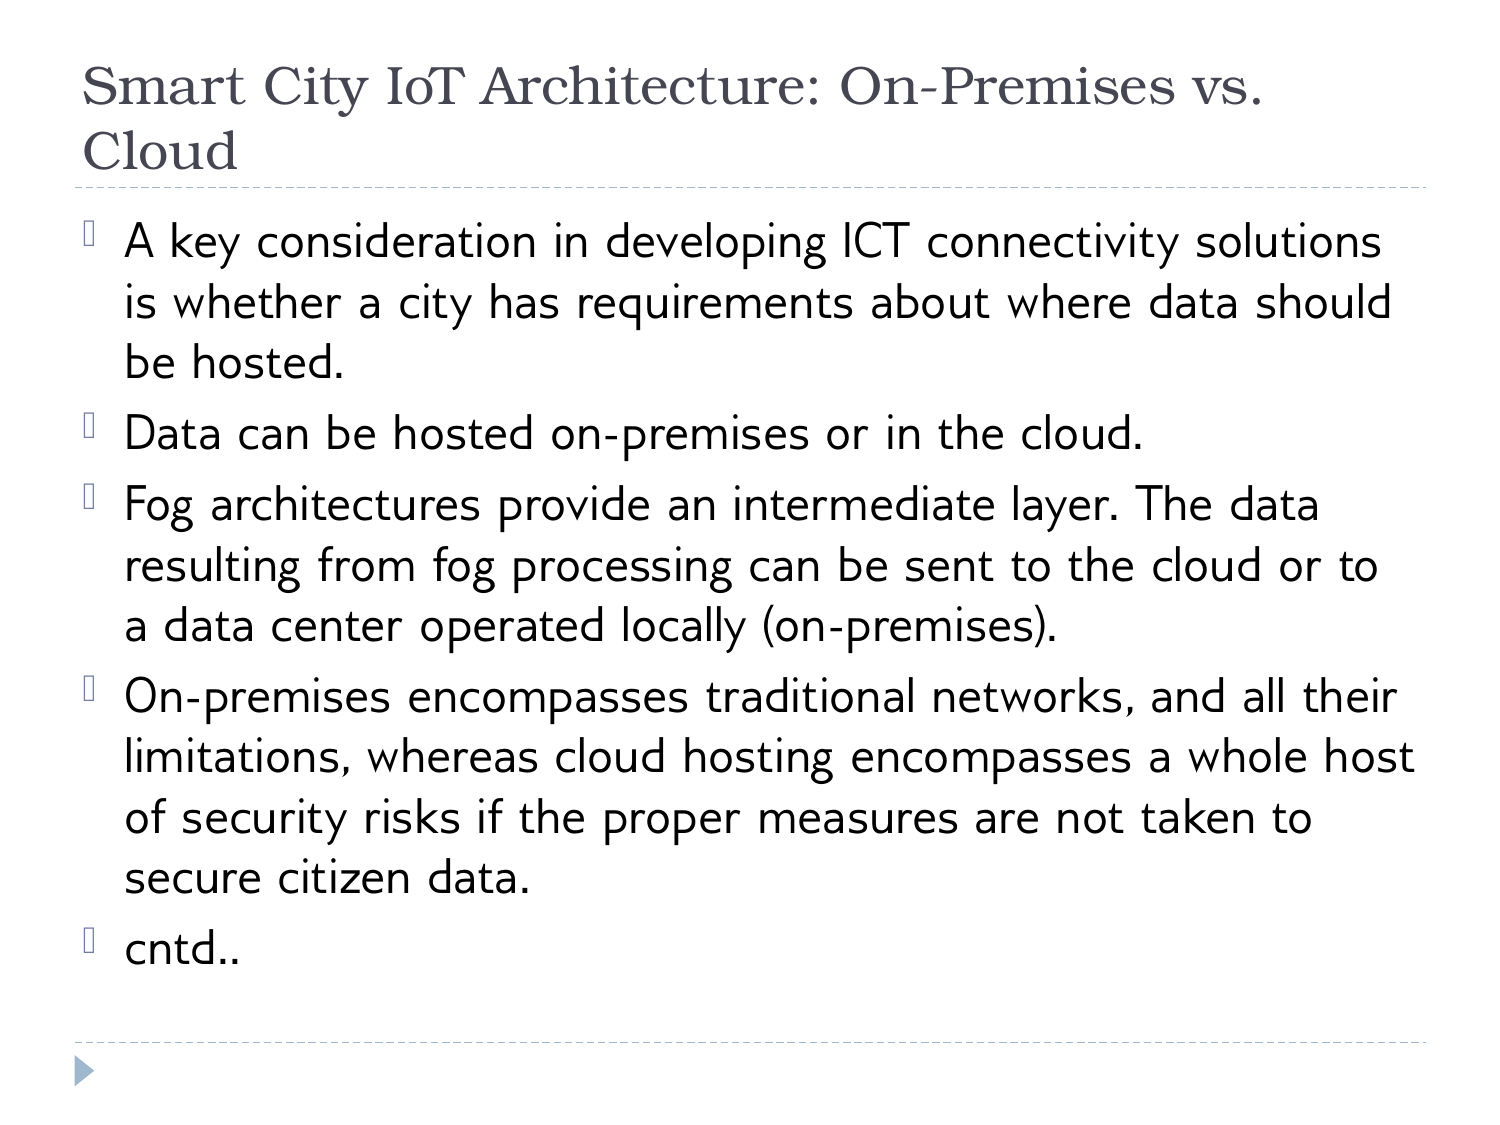

# Smart City IoT Architecture: On-Premises vs. Cloud
A key consideration in developing ICT connectivity solutions is whether a city has requirements about where data should be hosted.
Data can be hosted on-premises or in the cloud.
Fog architectures provide an intermediate layer. The data resulting from fog processing can be sent to the cloud or to a data center operated locally (on-premises).
On-premises encompasses traditional networks, and all their limitations, whereas cloud hosting encompasses a whole host of security risks if the proper measures are not taken to secure citizen data.
cntd..